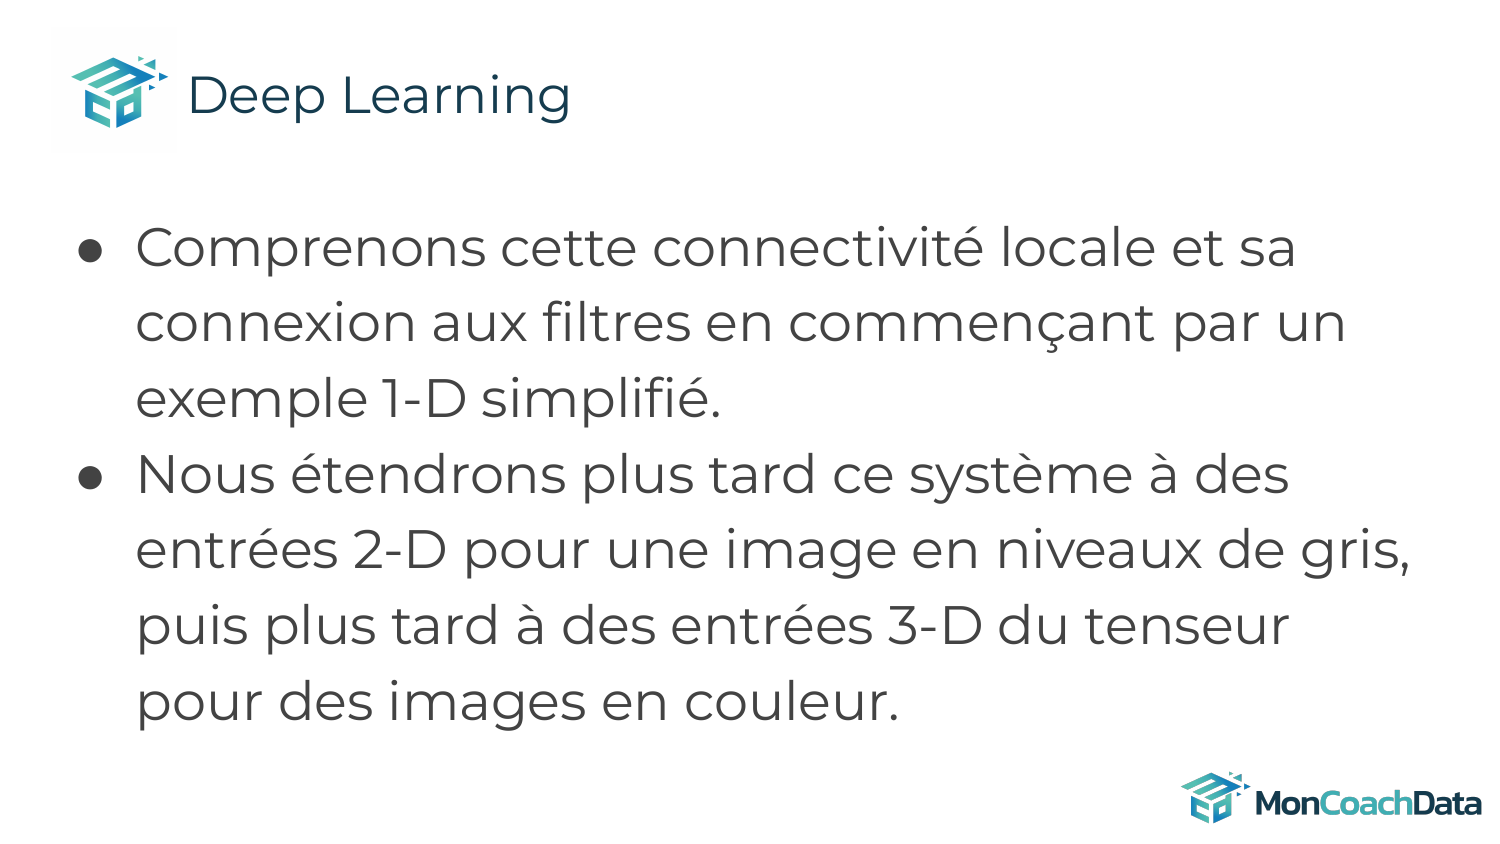

# Deep Learning
Comprenons cette connectivité locale et sa connexion aux filtres en commençant par un exemple 1-D simplifié.
Nous étendrons plus tard ce système à des entrées 2-D pour une image en niveaux de gris, puis plus tard à des entrées 3-D du tenseur pour des images en couleur.